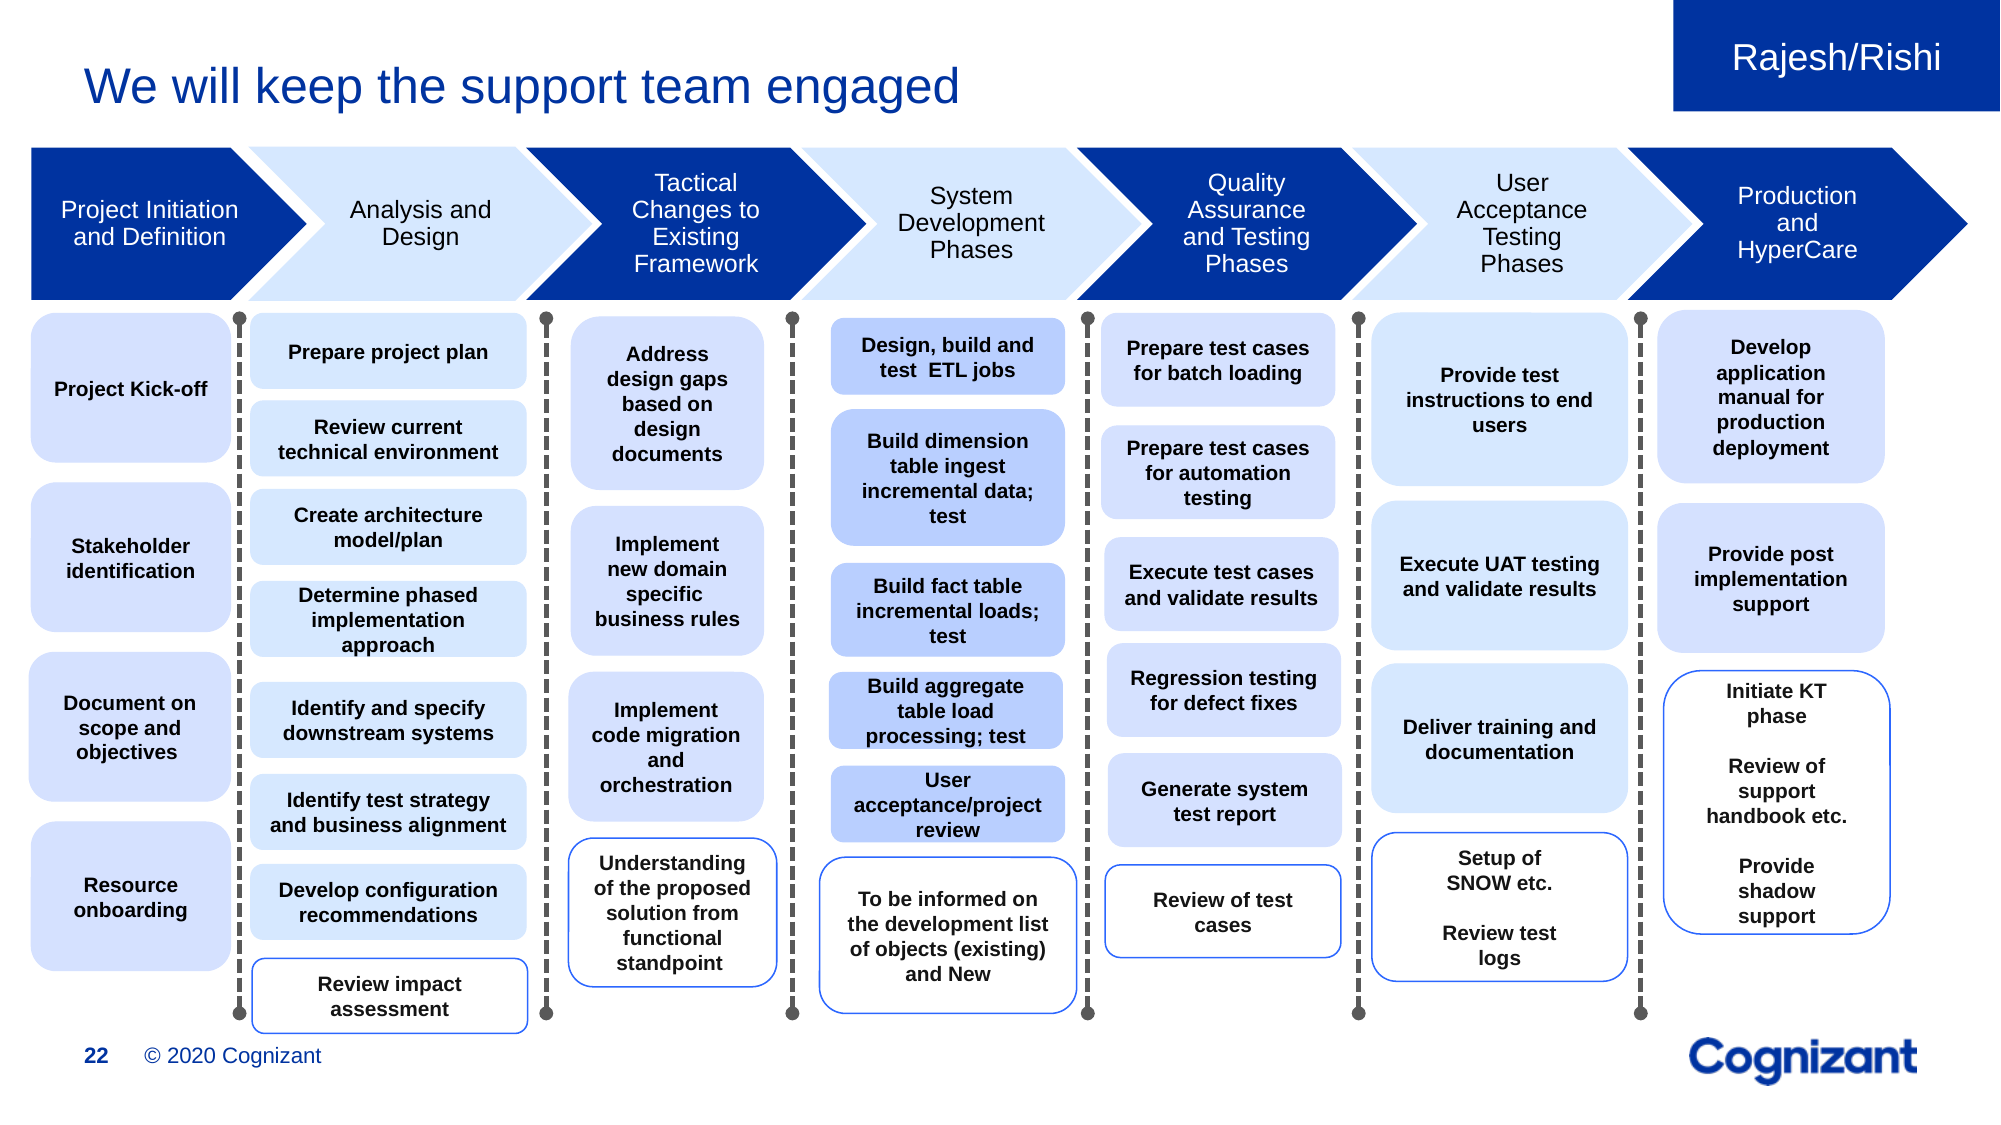

Rajesh/Rishi
# We will keep the support team engaged
Project Initiation and Definition
Analysis and Design
Tactical Changes to Existing Framework
System Development Phases
Quality Assurance and Testing Phases
User Acceptance Testing Phases
Production and HyperCare
Develop application manual for production deployment
Provide test instructions to end users
Project Kick-off
Prepare project plan
Prepare test cases for batch loading
Address design gaps based on design documents
Design, build and test  ETL jobs
Review current technical environment
Build dimension table ingest incremental data; test
Prepare test cases for automation testing
Stakeholder identification
Create architecture model/plan
Execute UAT testing and validate results
Provide post implementation support
Implement new domain specific  business rules
Execute test cases and validate results
Build fact table incremental loads; test
Determine phased implementation approach
Regression testing for defect fixes
Document on scope and objectives
Deliver training and documentation
Initiate KT
phase

Review of
support
handbook etc.

Provide
shadow
support
Implement code migration and orchestration
Build aggregate table load processing; test
Identify and specify downstream systems
Generate system test report
User acceptance/project review
Identify test strategy and business alignment
Resource onboarding
Setup of
SNOW etc.

Review test
logs
Understanding of the proposed solution from functional standpoint
To be informed on the development list of objects (existing) and New
Develop configuration recommendations
Review of test
cases
Review impact assessment
© 2020 Cognizant
22